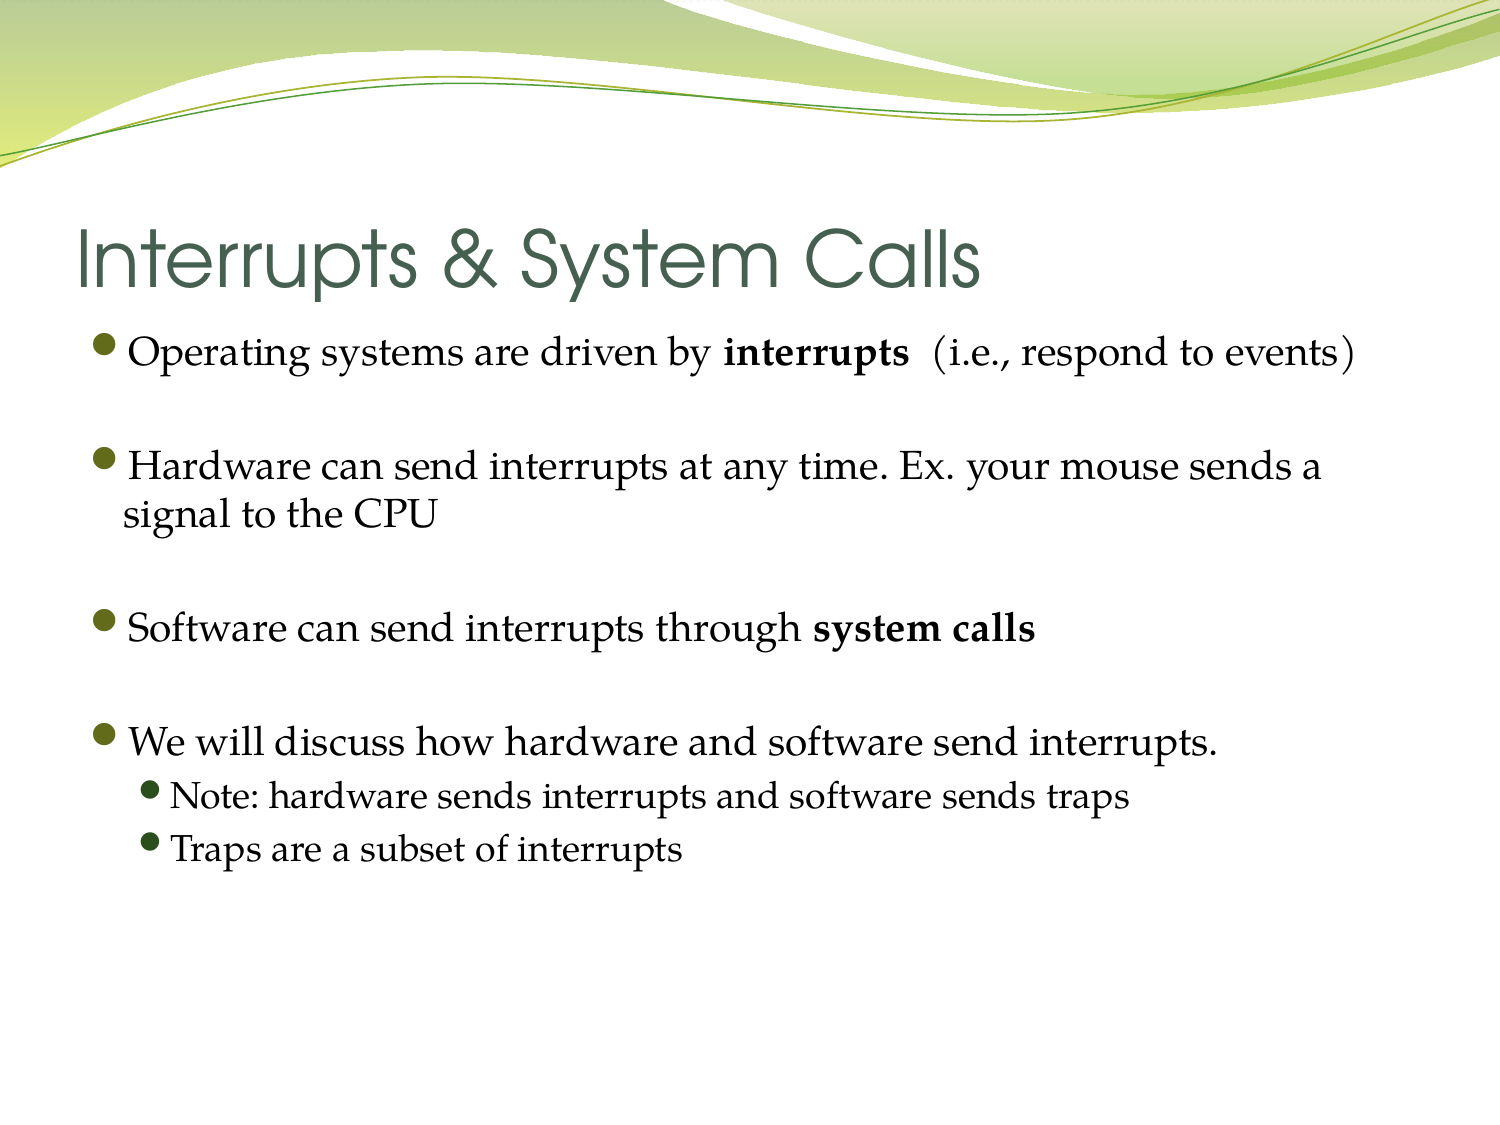

# Interrupts & System Calls
Operating systems are driven by interrupts  (i.e., respond to events)

Hardware can send interrupts at any time. Ex. your mouse sends a signal to the CPU

Software can send interrupts through system calls

We will discuss how hardware and software send interrupts.
Note: hardware sends interrupts and software sends traps
Traps are a subset of interrupts